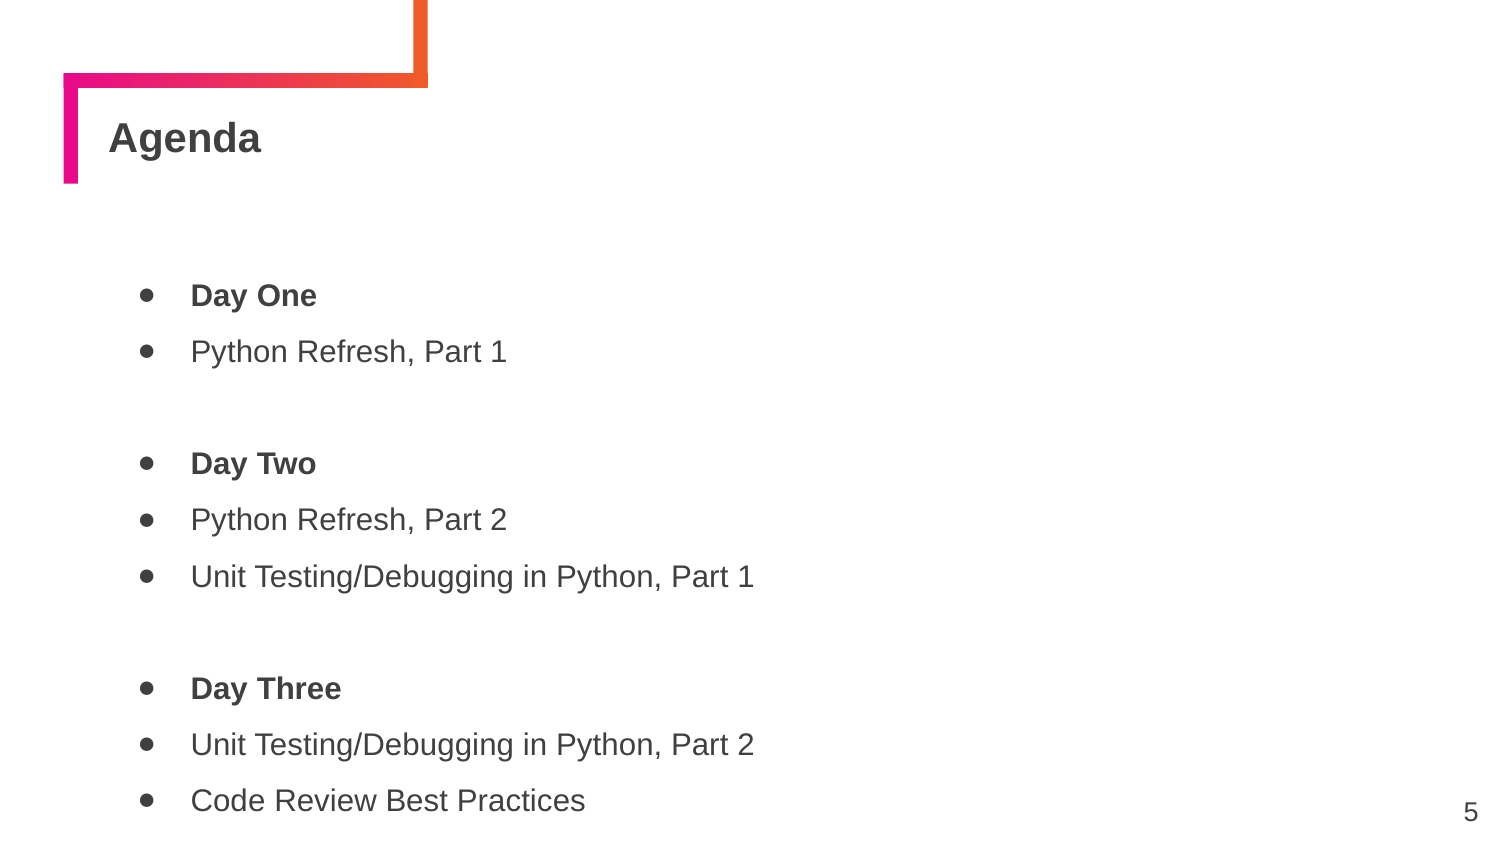

# Agenda
Day One
Python Refresh, Part 1

Day Two
Python Refresh, Part 2
Unit Testing/Debugging in Python, Part 1

Day Three
Unit Testing/Debugging in Python, Part 2
Code Review Best Practices
5